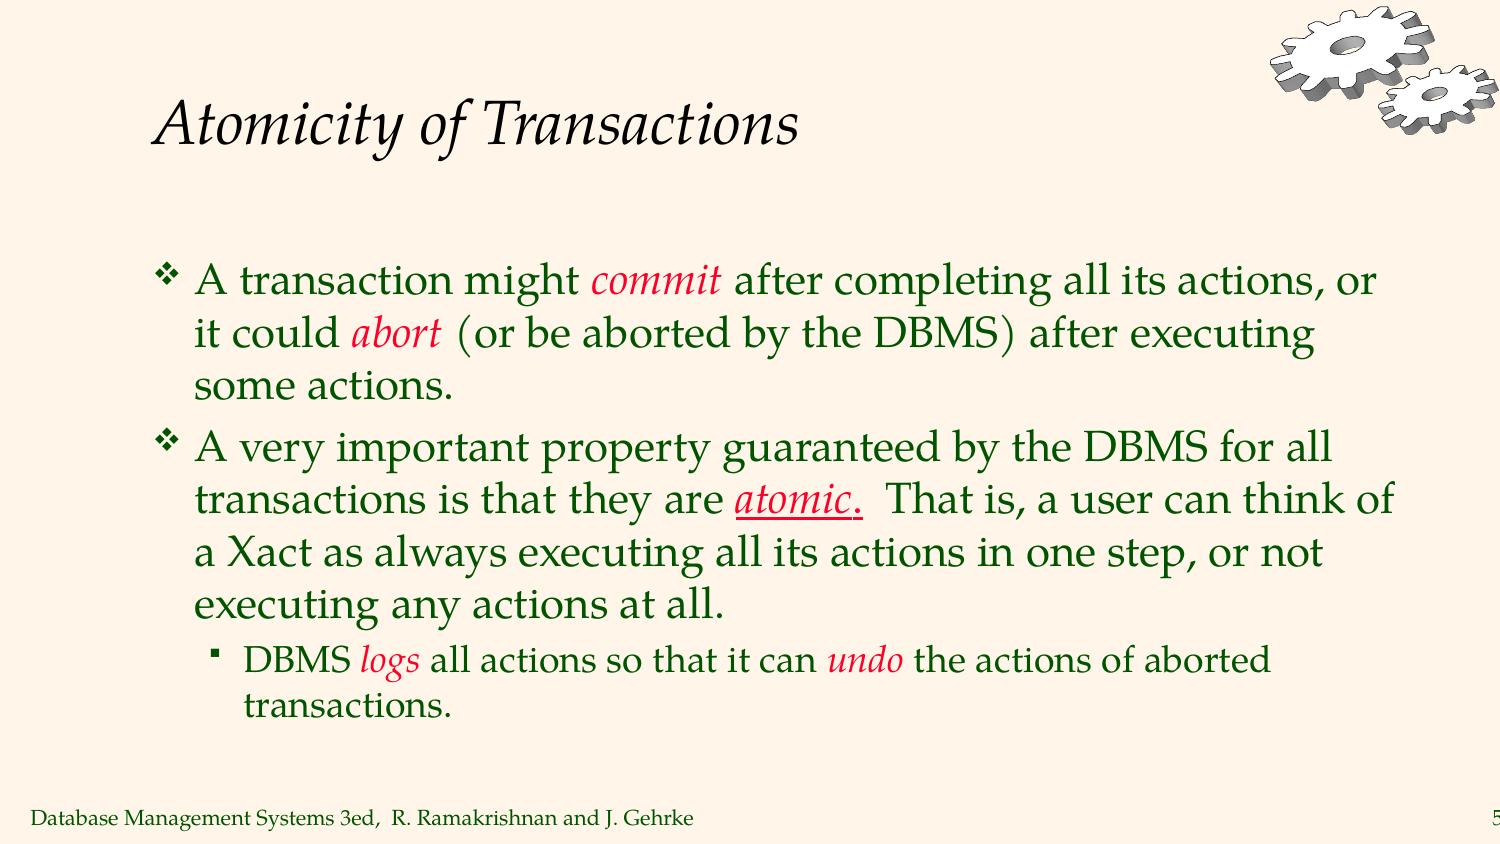

# Atomicity of Transactions
A transaction might commit after completing all its actions, or it could abort (or be aborted by the DBMS) after executing some actions.
A very important property guaranteed by the DBMS for all transactions is that they are atomic.  That is, a user can think of a Xact as always executing all its actions in one step, or not executing any actions at all.
DBMS logs all actions so that it can undo the actions of aborted transactions.